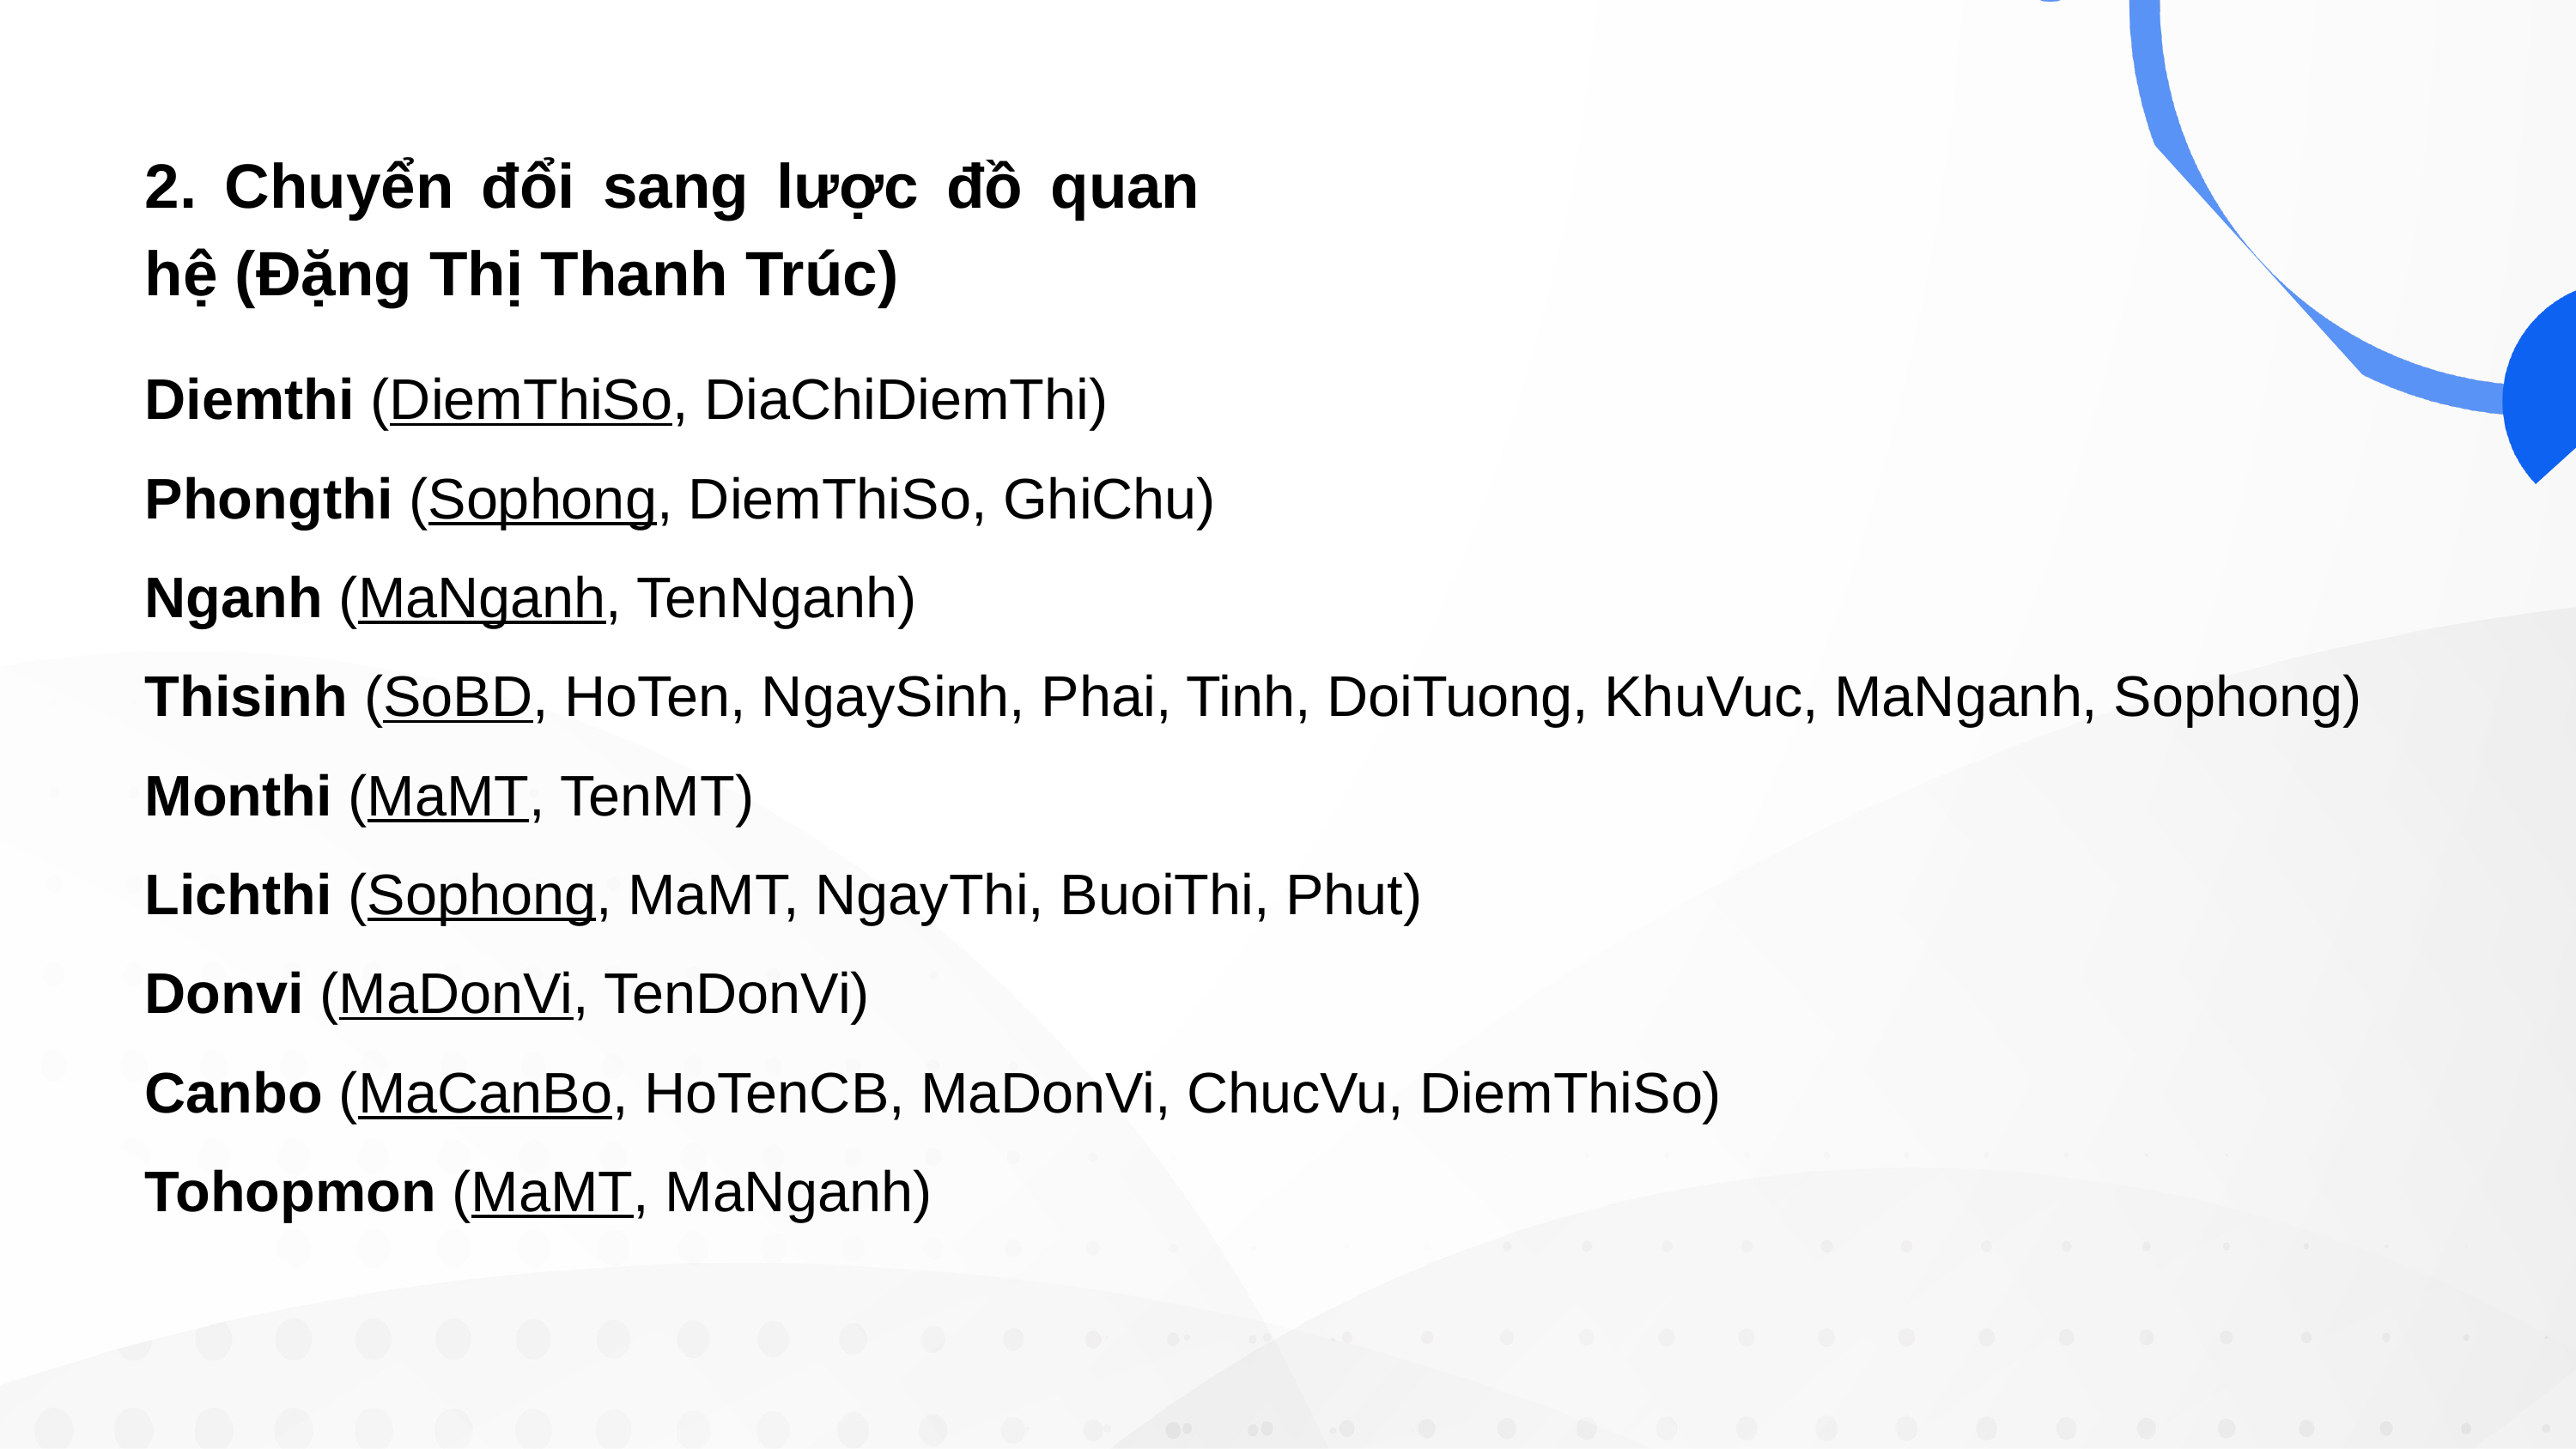

2. Chuyển đổi sang lược đồ quan hệ (Đặng Thị Thanh Trúc)
Diemthi (DiemThiSo, DiaChiDiemThi)
Phongthi (Sophong, DiemThiSo, GhiChu)
Nganh (MaNganh, TenNganh)
Thisinh (SoBD, HoTen, NgaySinh, Phai, Tinh, DoiTuong, KhuVuc, MaNganh, Sophong)
Monthi (MaMT, TenMT)
Lichthi (Sophong, MaMT, NgayThi, BuoiThi, Phut)
Donvi (MaDonVi, TenDonVi)
Canbo (MaCanBo, HoTenCB, MaDonVi, ChucVu, DiemThiSo)
Tohopmon (MaMT, MaNganh)